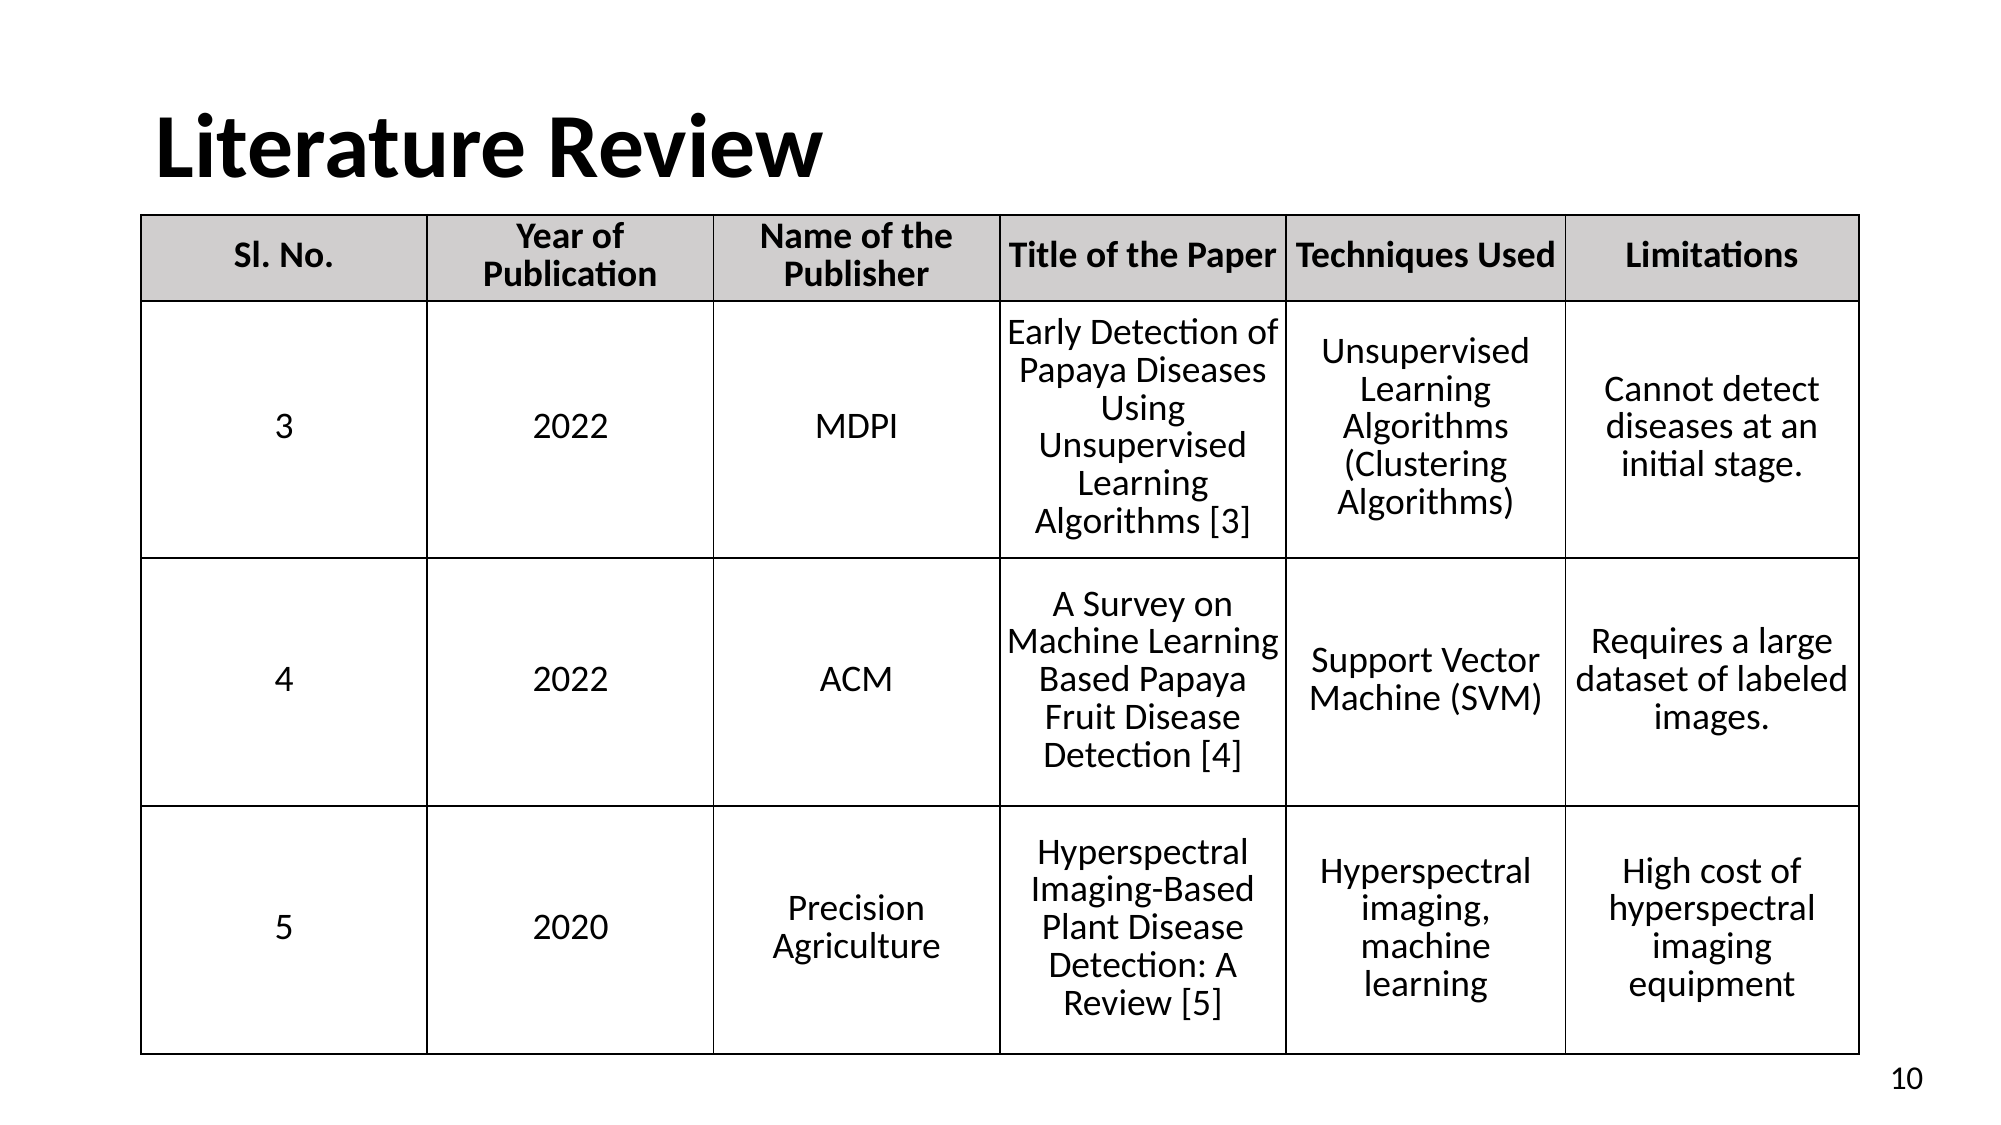

Literature Review
| Sl. No. | Year of Publication | Name of the Publisher | Title of the Paper | Techniques Used | Limitations |
| --- | --- | --- | --- | --- | --- |
| 3 | 2022 | MDPI | Early Detection of Papaya Diseases Using Unsupervised Learning Algorithms [3] | Unsupervised Learning Algorithms (Clustering Algorithms) | Cannot detect diseases at an initial stage. |
| 4 | 2022 | ACM | A Survey on Machine Learning Based Papaya Fruit Disease Detection [4] | Support Vector Machine (SVM) | Requires a large dataset of labeled images. |
| 5 | 2020 | Precision Agriculture | Hyperspectral Imaging-Based Plant Disease Detection: A Review [5] | Hyperspectral imaging, machine learning | High cost of hyperspectral imaging equipment |
10